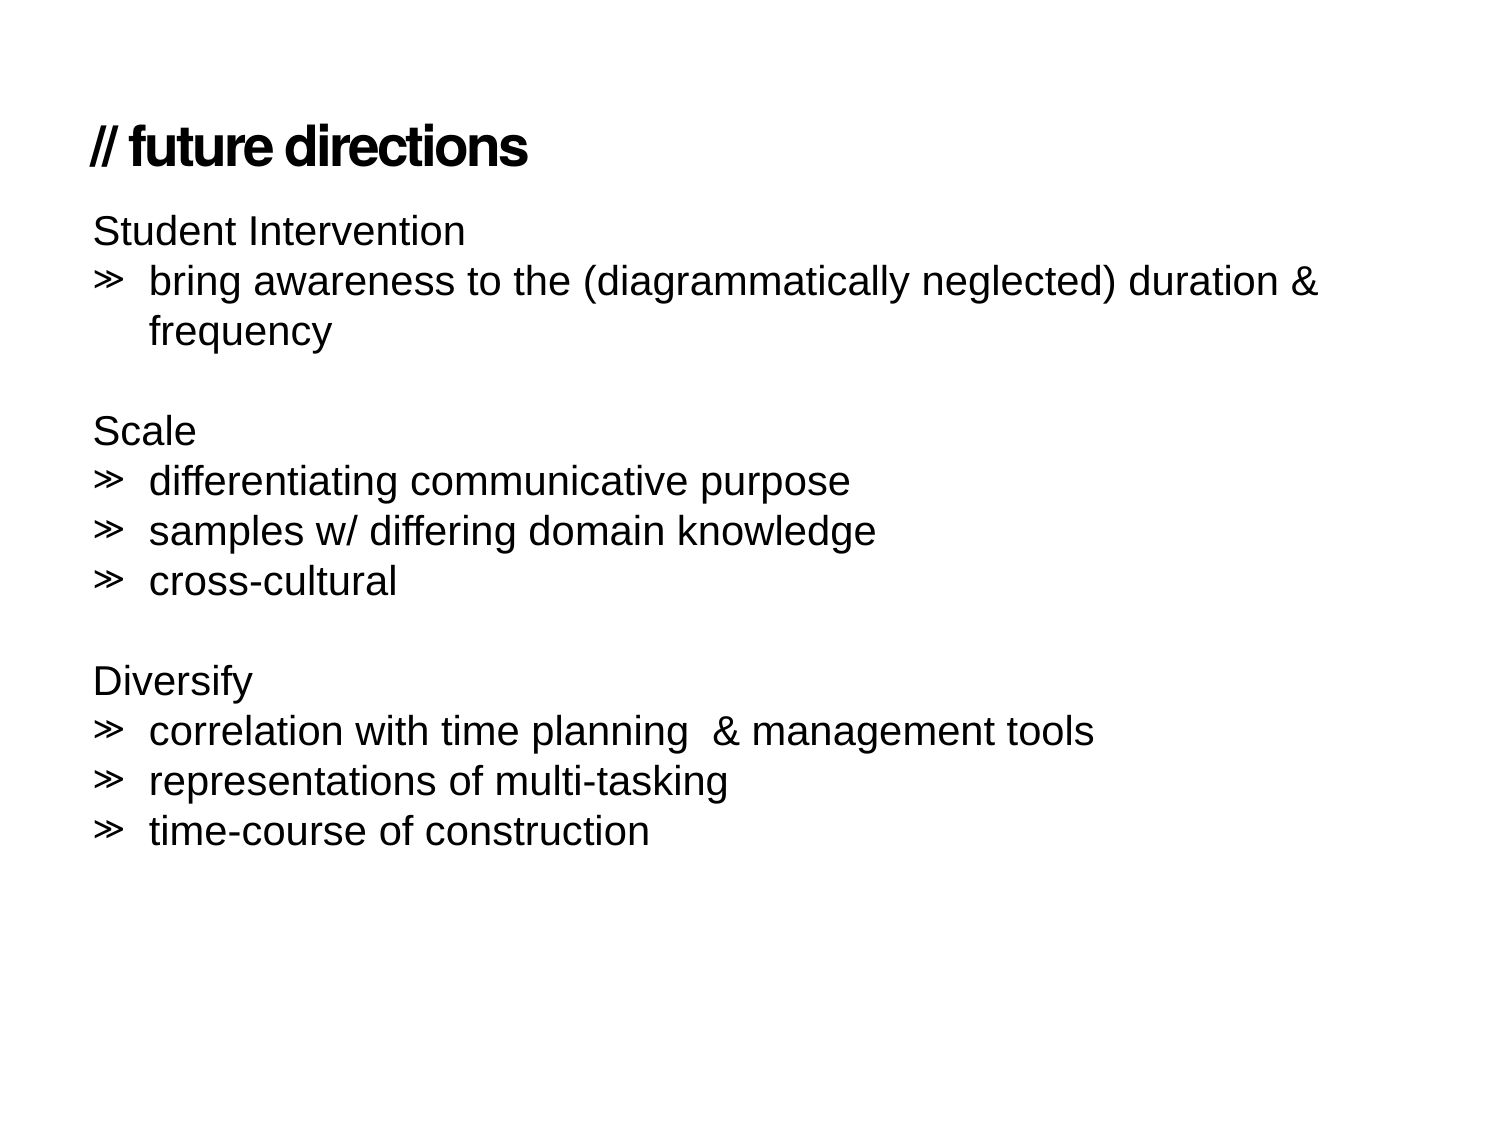

# // future directions
Student Intervention
bring awareness to the (diagrammatically neglected) duration & frequency

Scale
differentiating communicative purpose
samples w/ differing domain knowledge
cross-cultural

Diversify
correlation with time planning  & management tools
representations of multi-tasking
time-course of construction